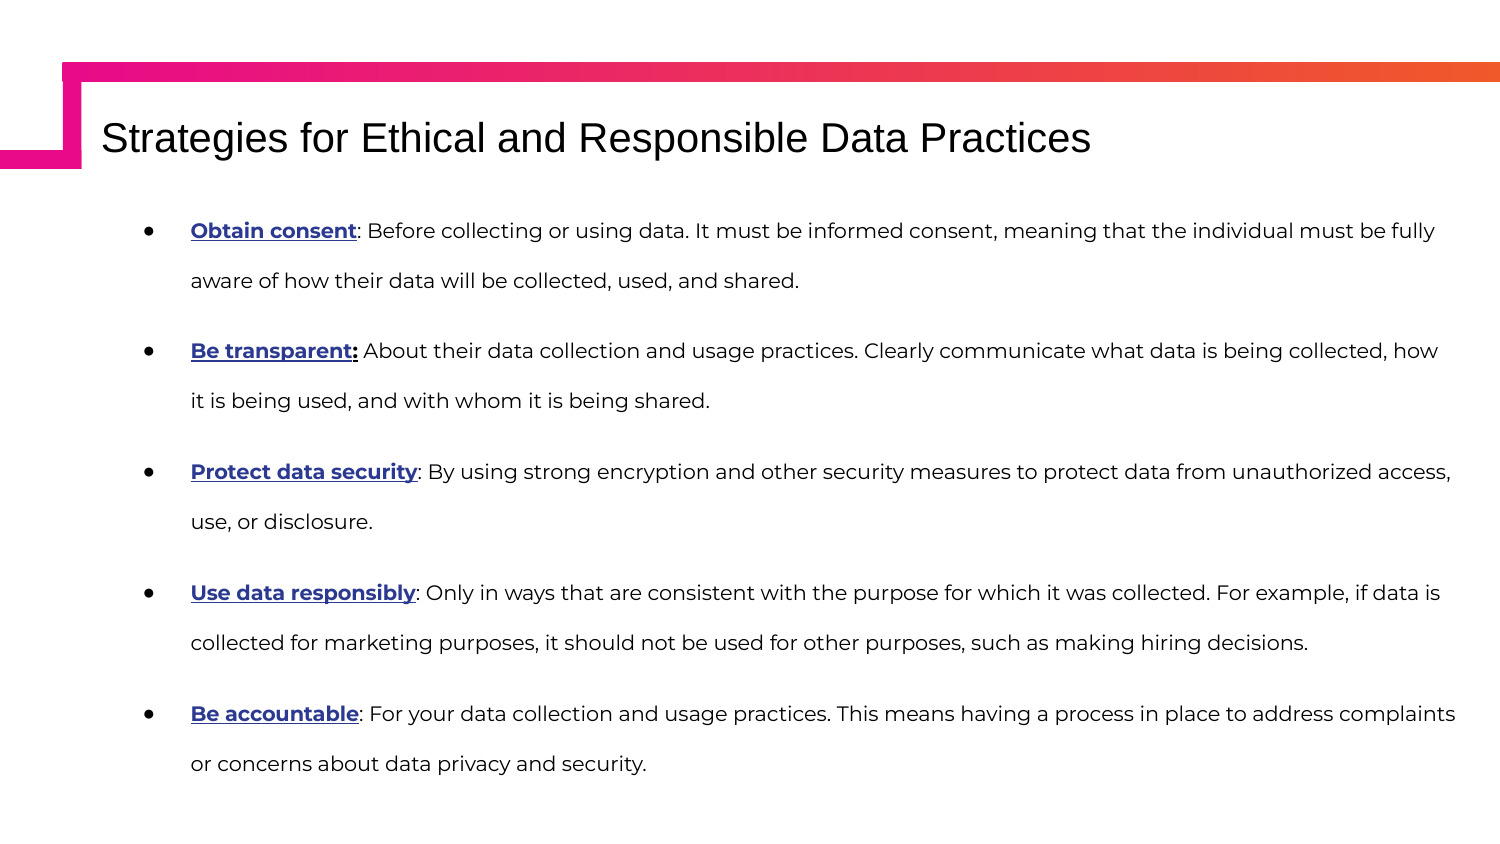

Strategies for Ethical and Responsible Data Practices
#
Obtain consent: Before collecting or using data. It must be informed consent, meaning that the individual must be fully aware of how their data will be collected, used, and shared.
Be transparent: About their data collection and usage practices. Clearly communicate what data is being collected, how it is being used, and with whom it is being shared.
Protect data security: By using strong encryption and other security measures to protect data from unauthorized access, use, or disclosure.
Use data responsibly: Only in ways that are consistent with the purpose for which it was collected. For example, if data is collected for marketing purposes, it should not be used for other purposes, such as making hiring decisions.
Be accountable: For your data collection and usage practices. This means having a process in place to address complaints or concerns about data privacy and security.